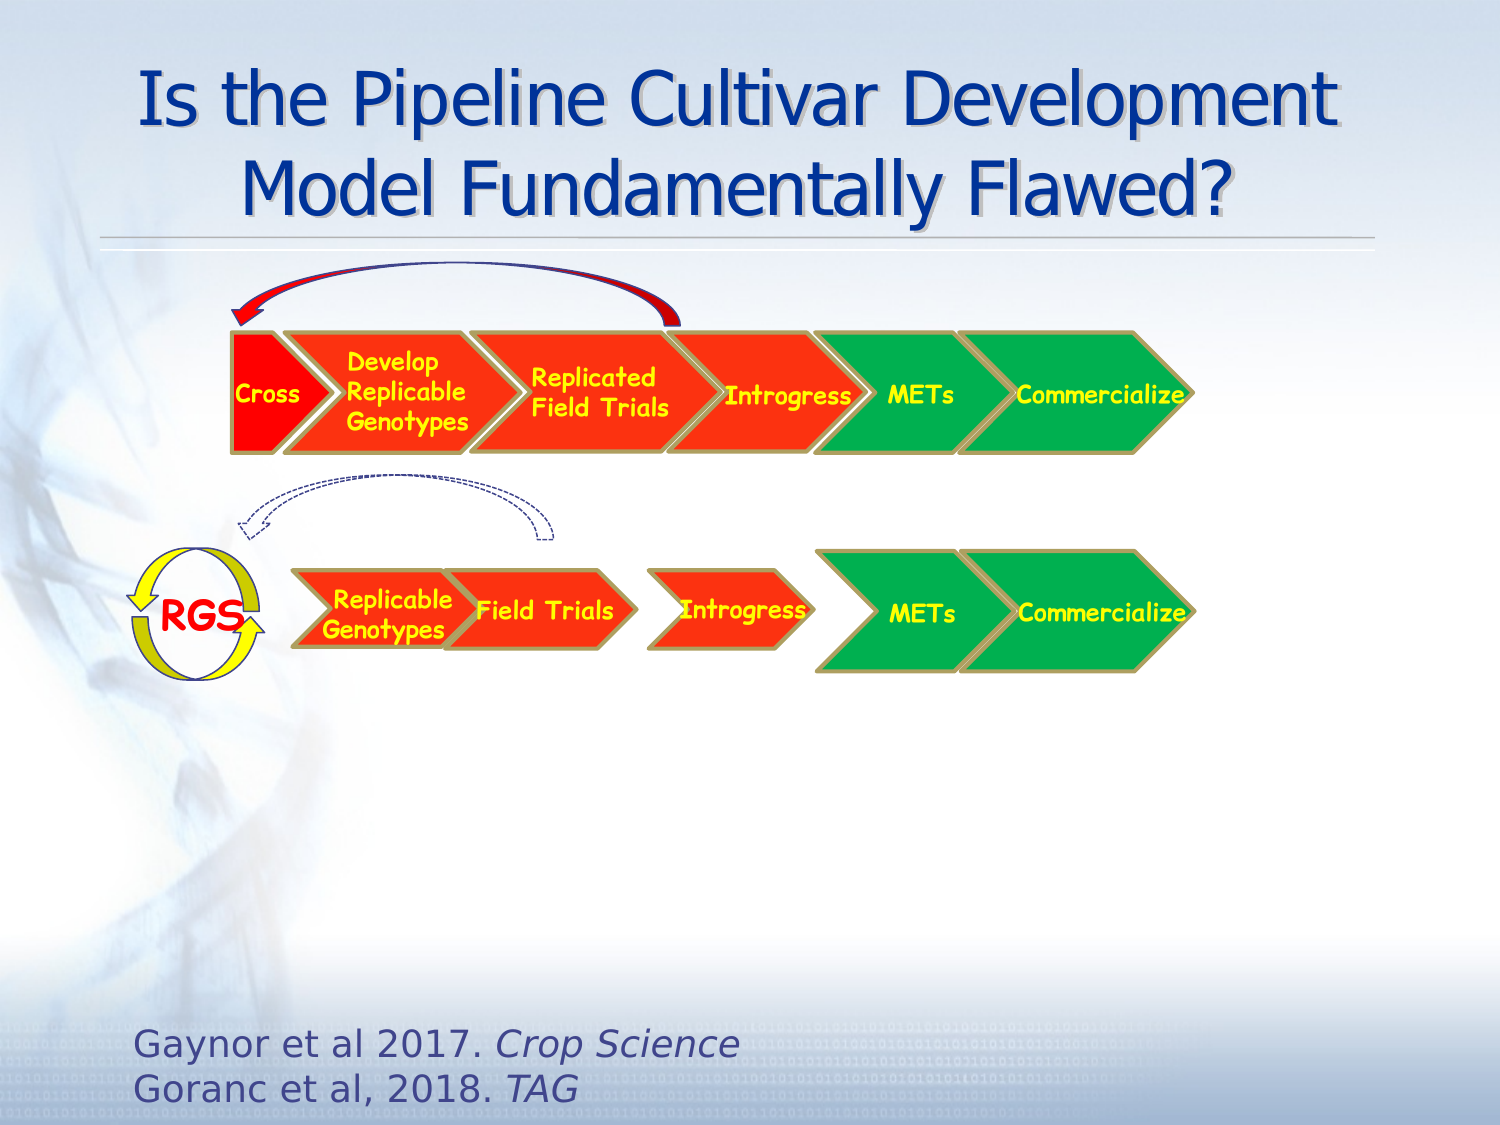

# Is the Pipeline Cultivar Development Model Fundamentally Flawed?

Develop
Replicable
Genotypes
Replicated
Field Trials
Cross
Commercialize
METs
Introgress

 Replicable
Genotypes
RGS

Introgress
Field Trials
Commercialize
METs
Gaynor et al 2017. Crop Science
Goranc et al, 2018. TAG